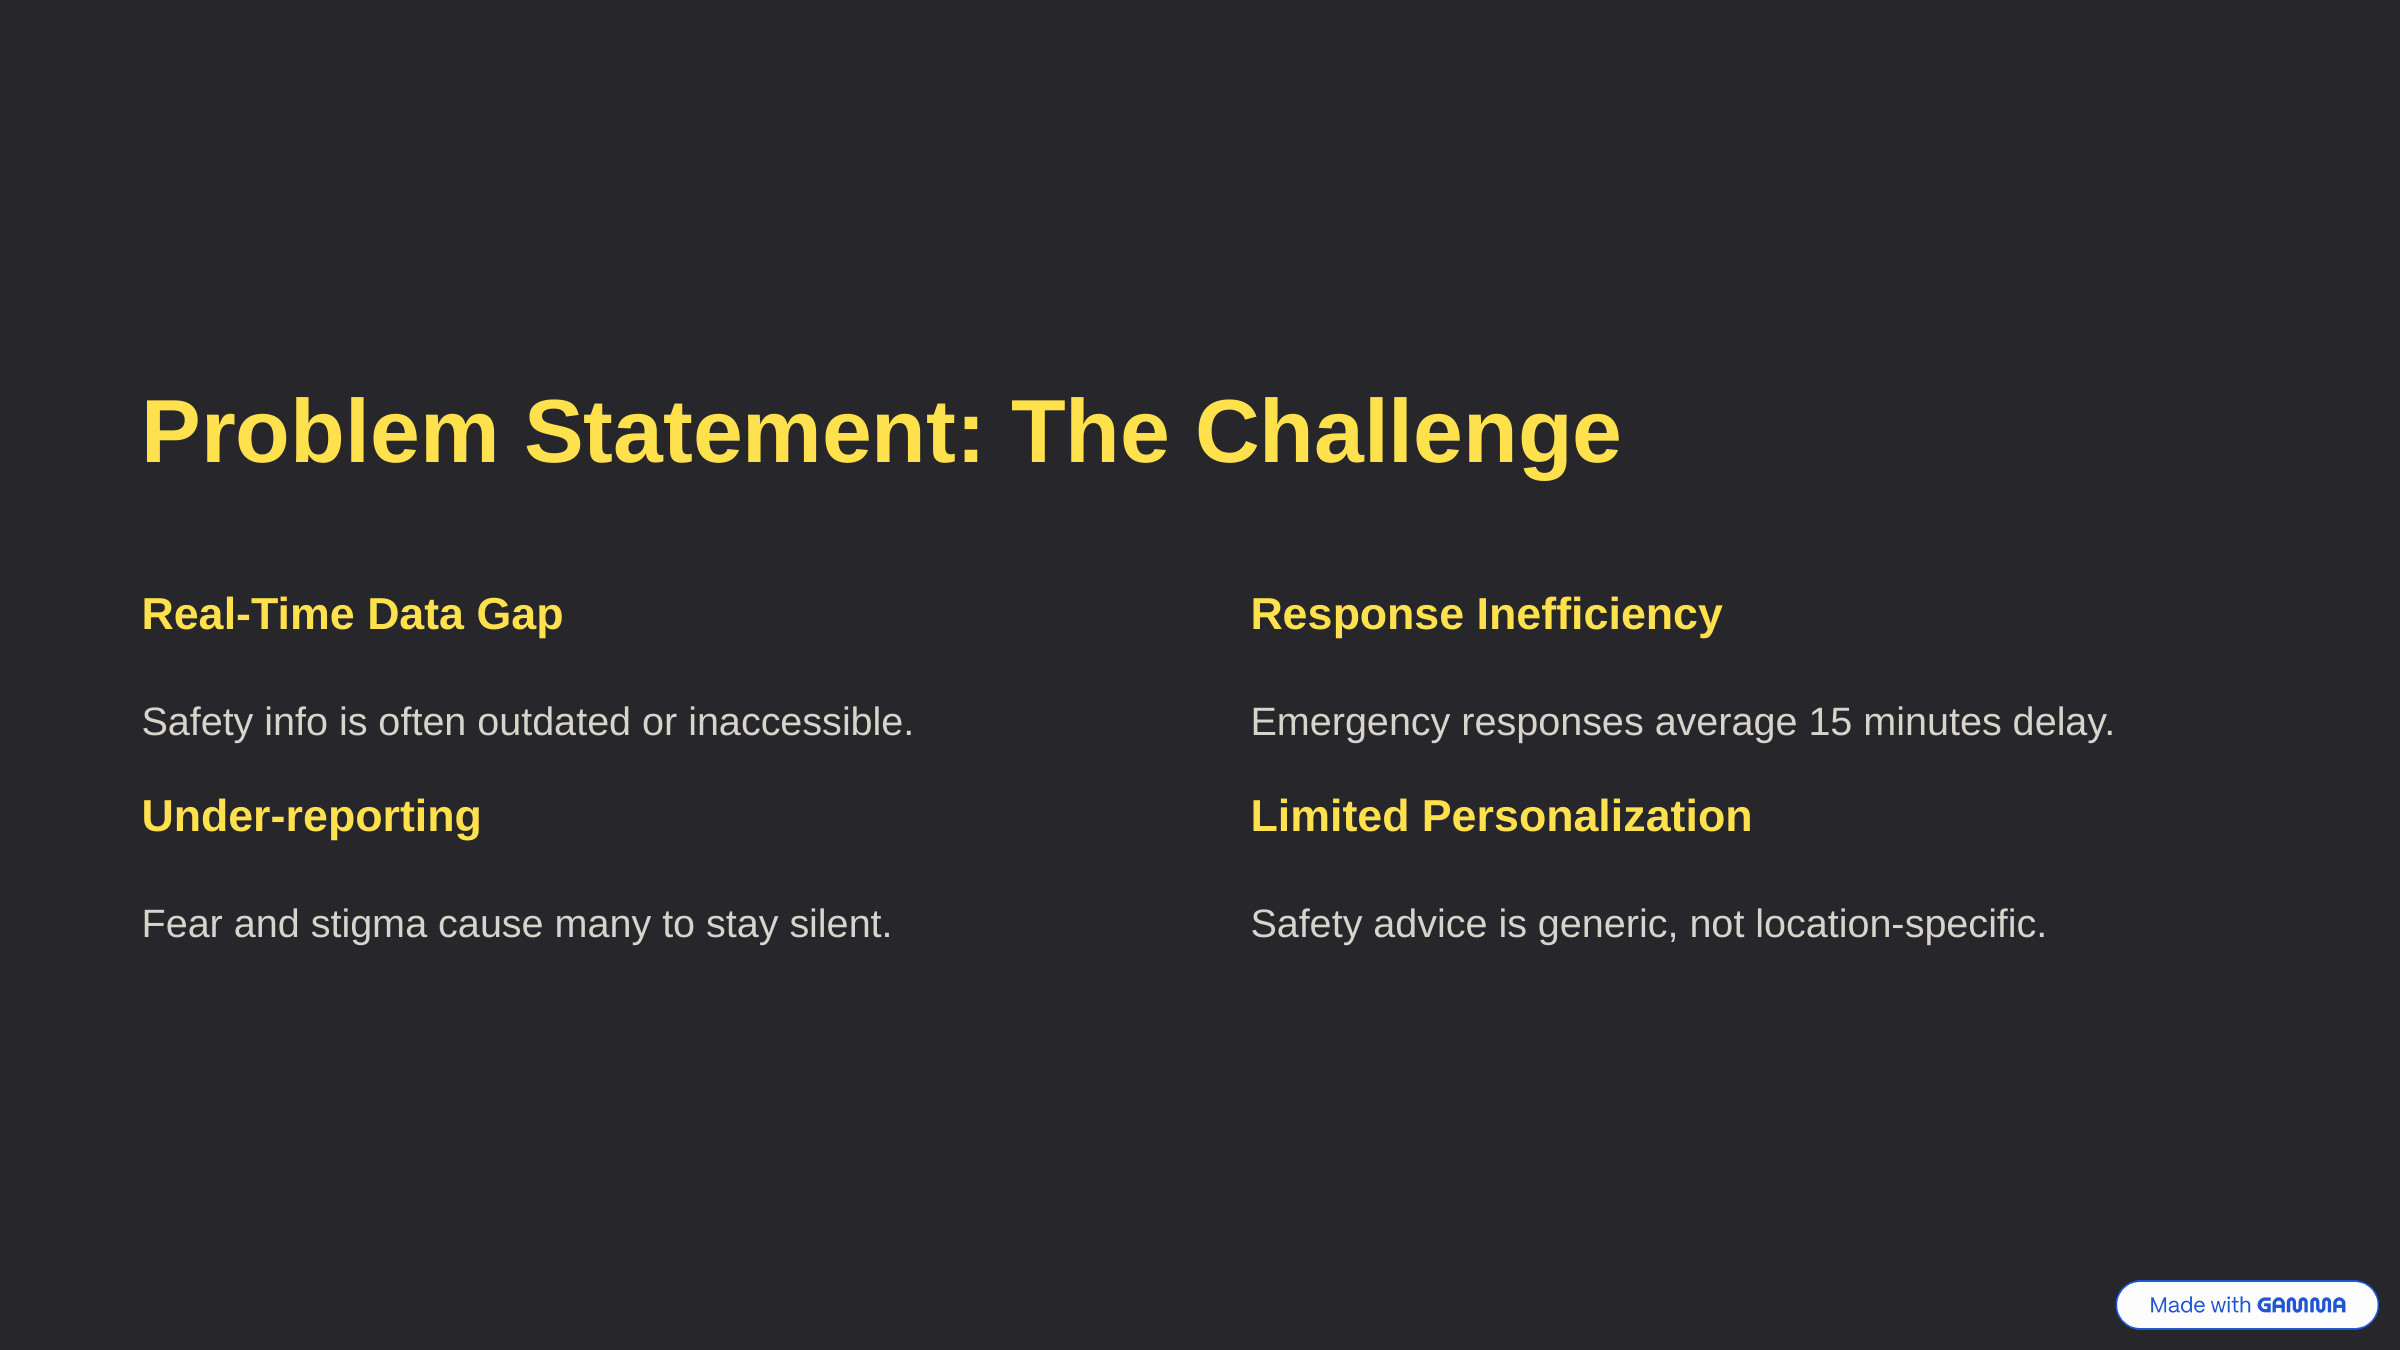

Problem Statement: The Challenge
Real-Time Data Gap
Response Inefficiency
Safety info is often outdated or inaccessible.
Emergency responses average 15 minutes delay.
Under-reporting
Limited Personalization
Fear and stigma cause many to stay silent.
Safety advice is generic, not location-specific.